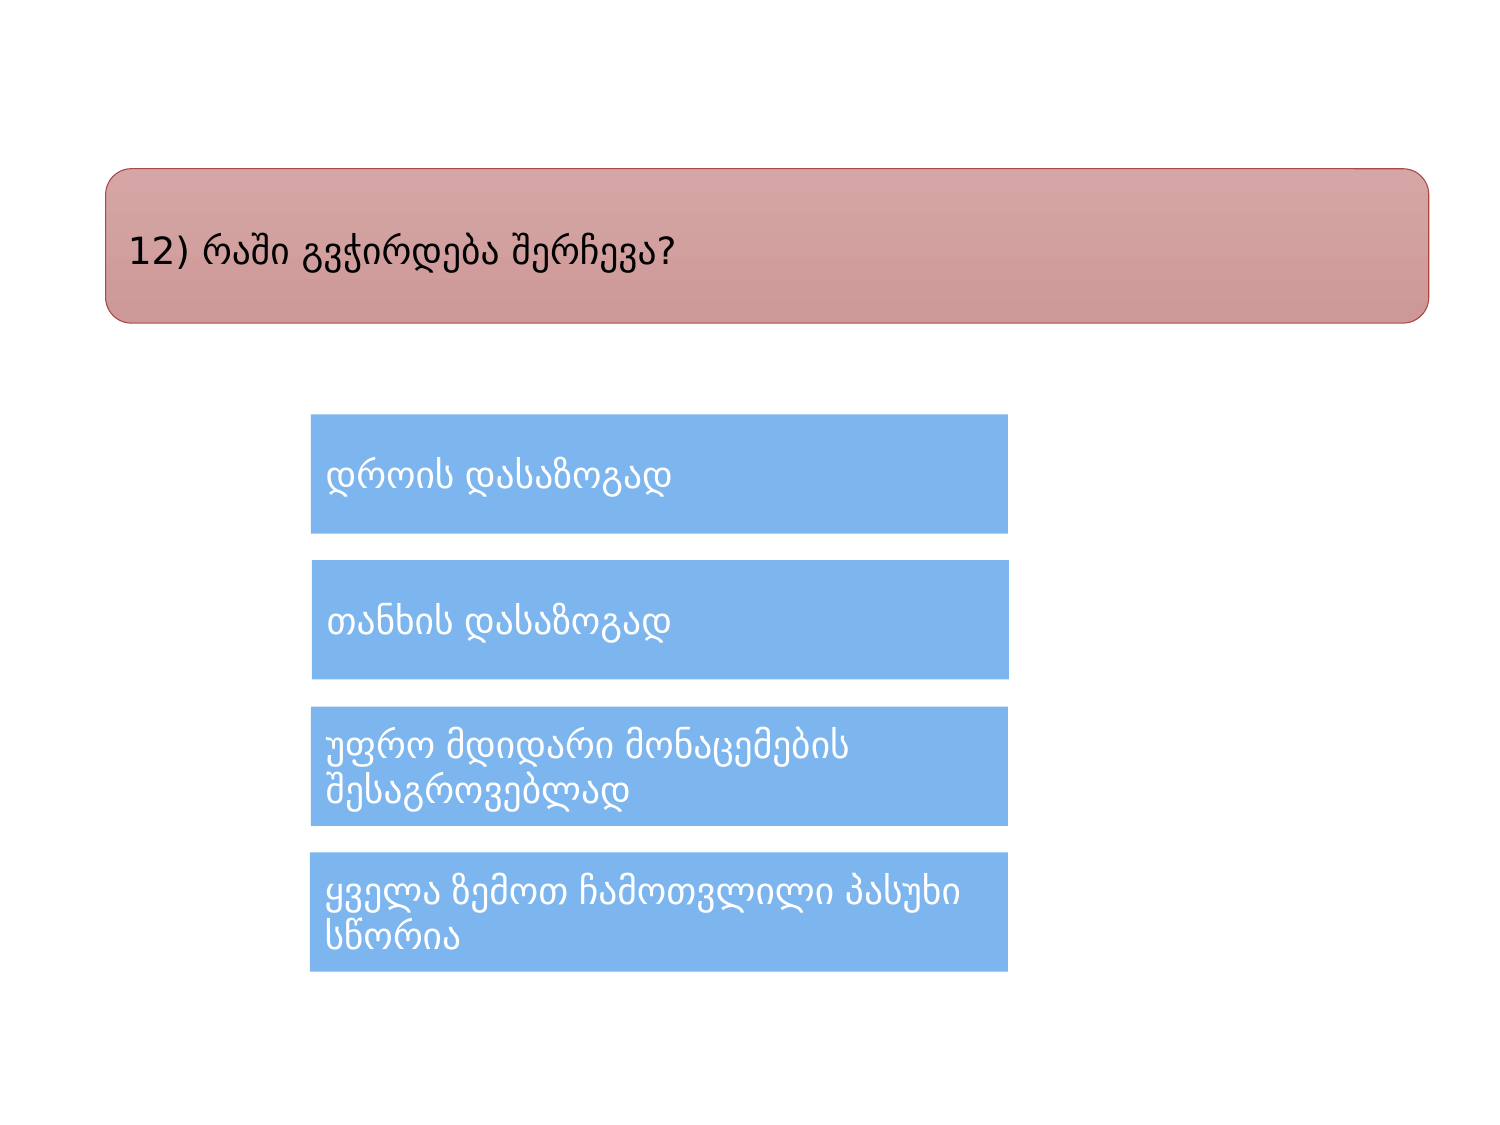

12) რაში გვჭირდება შერჩევა?
დროის დასაზოგად
თანხის დასაზოგად
უფრო მდიდარი მონაცემების შესაგროვებლად
ყველა ზემოთ ჩამოთვლილი პასუხი სწორია